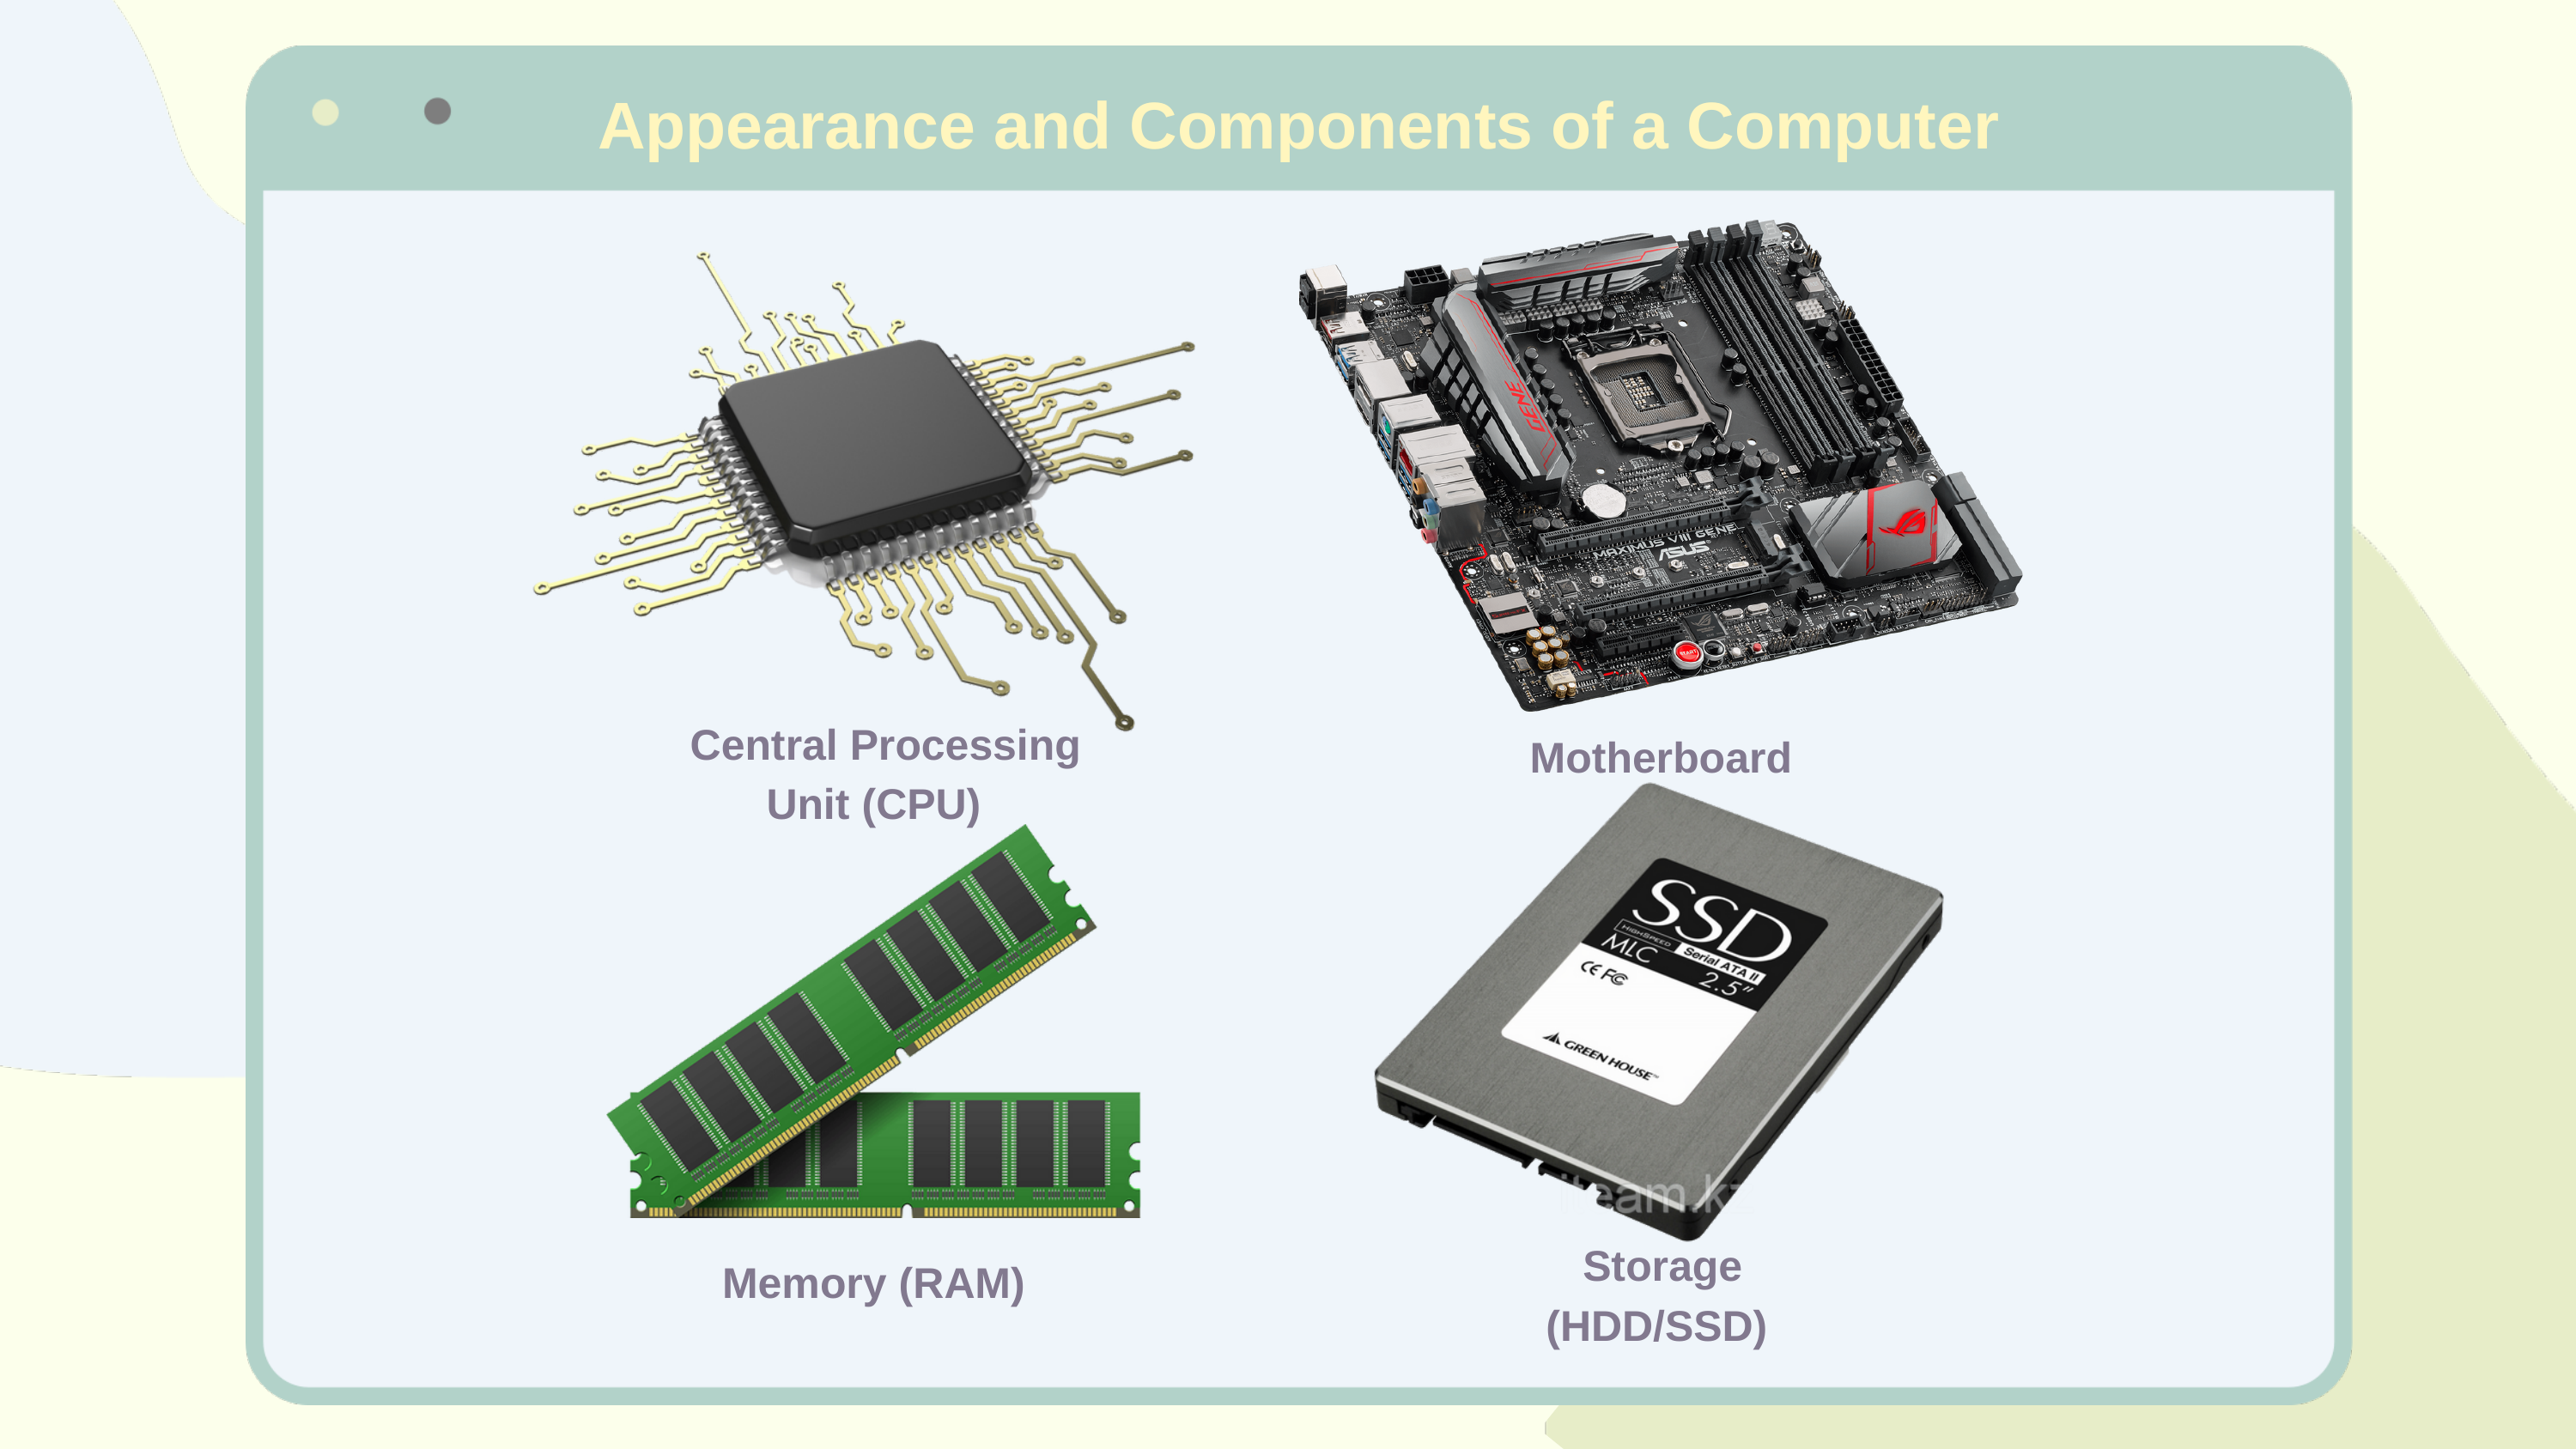

Appearance and Components of a Computer

  Central Processing Unit (CPU)
Motherboard

 Storage (HDD/SSD)
Memory (RAM)